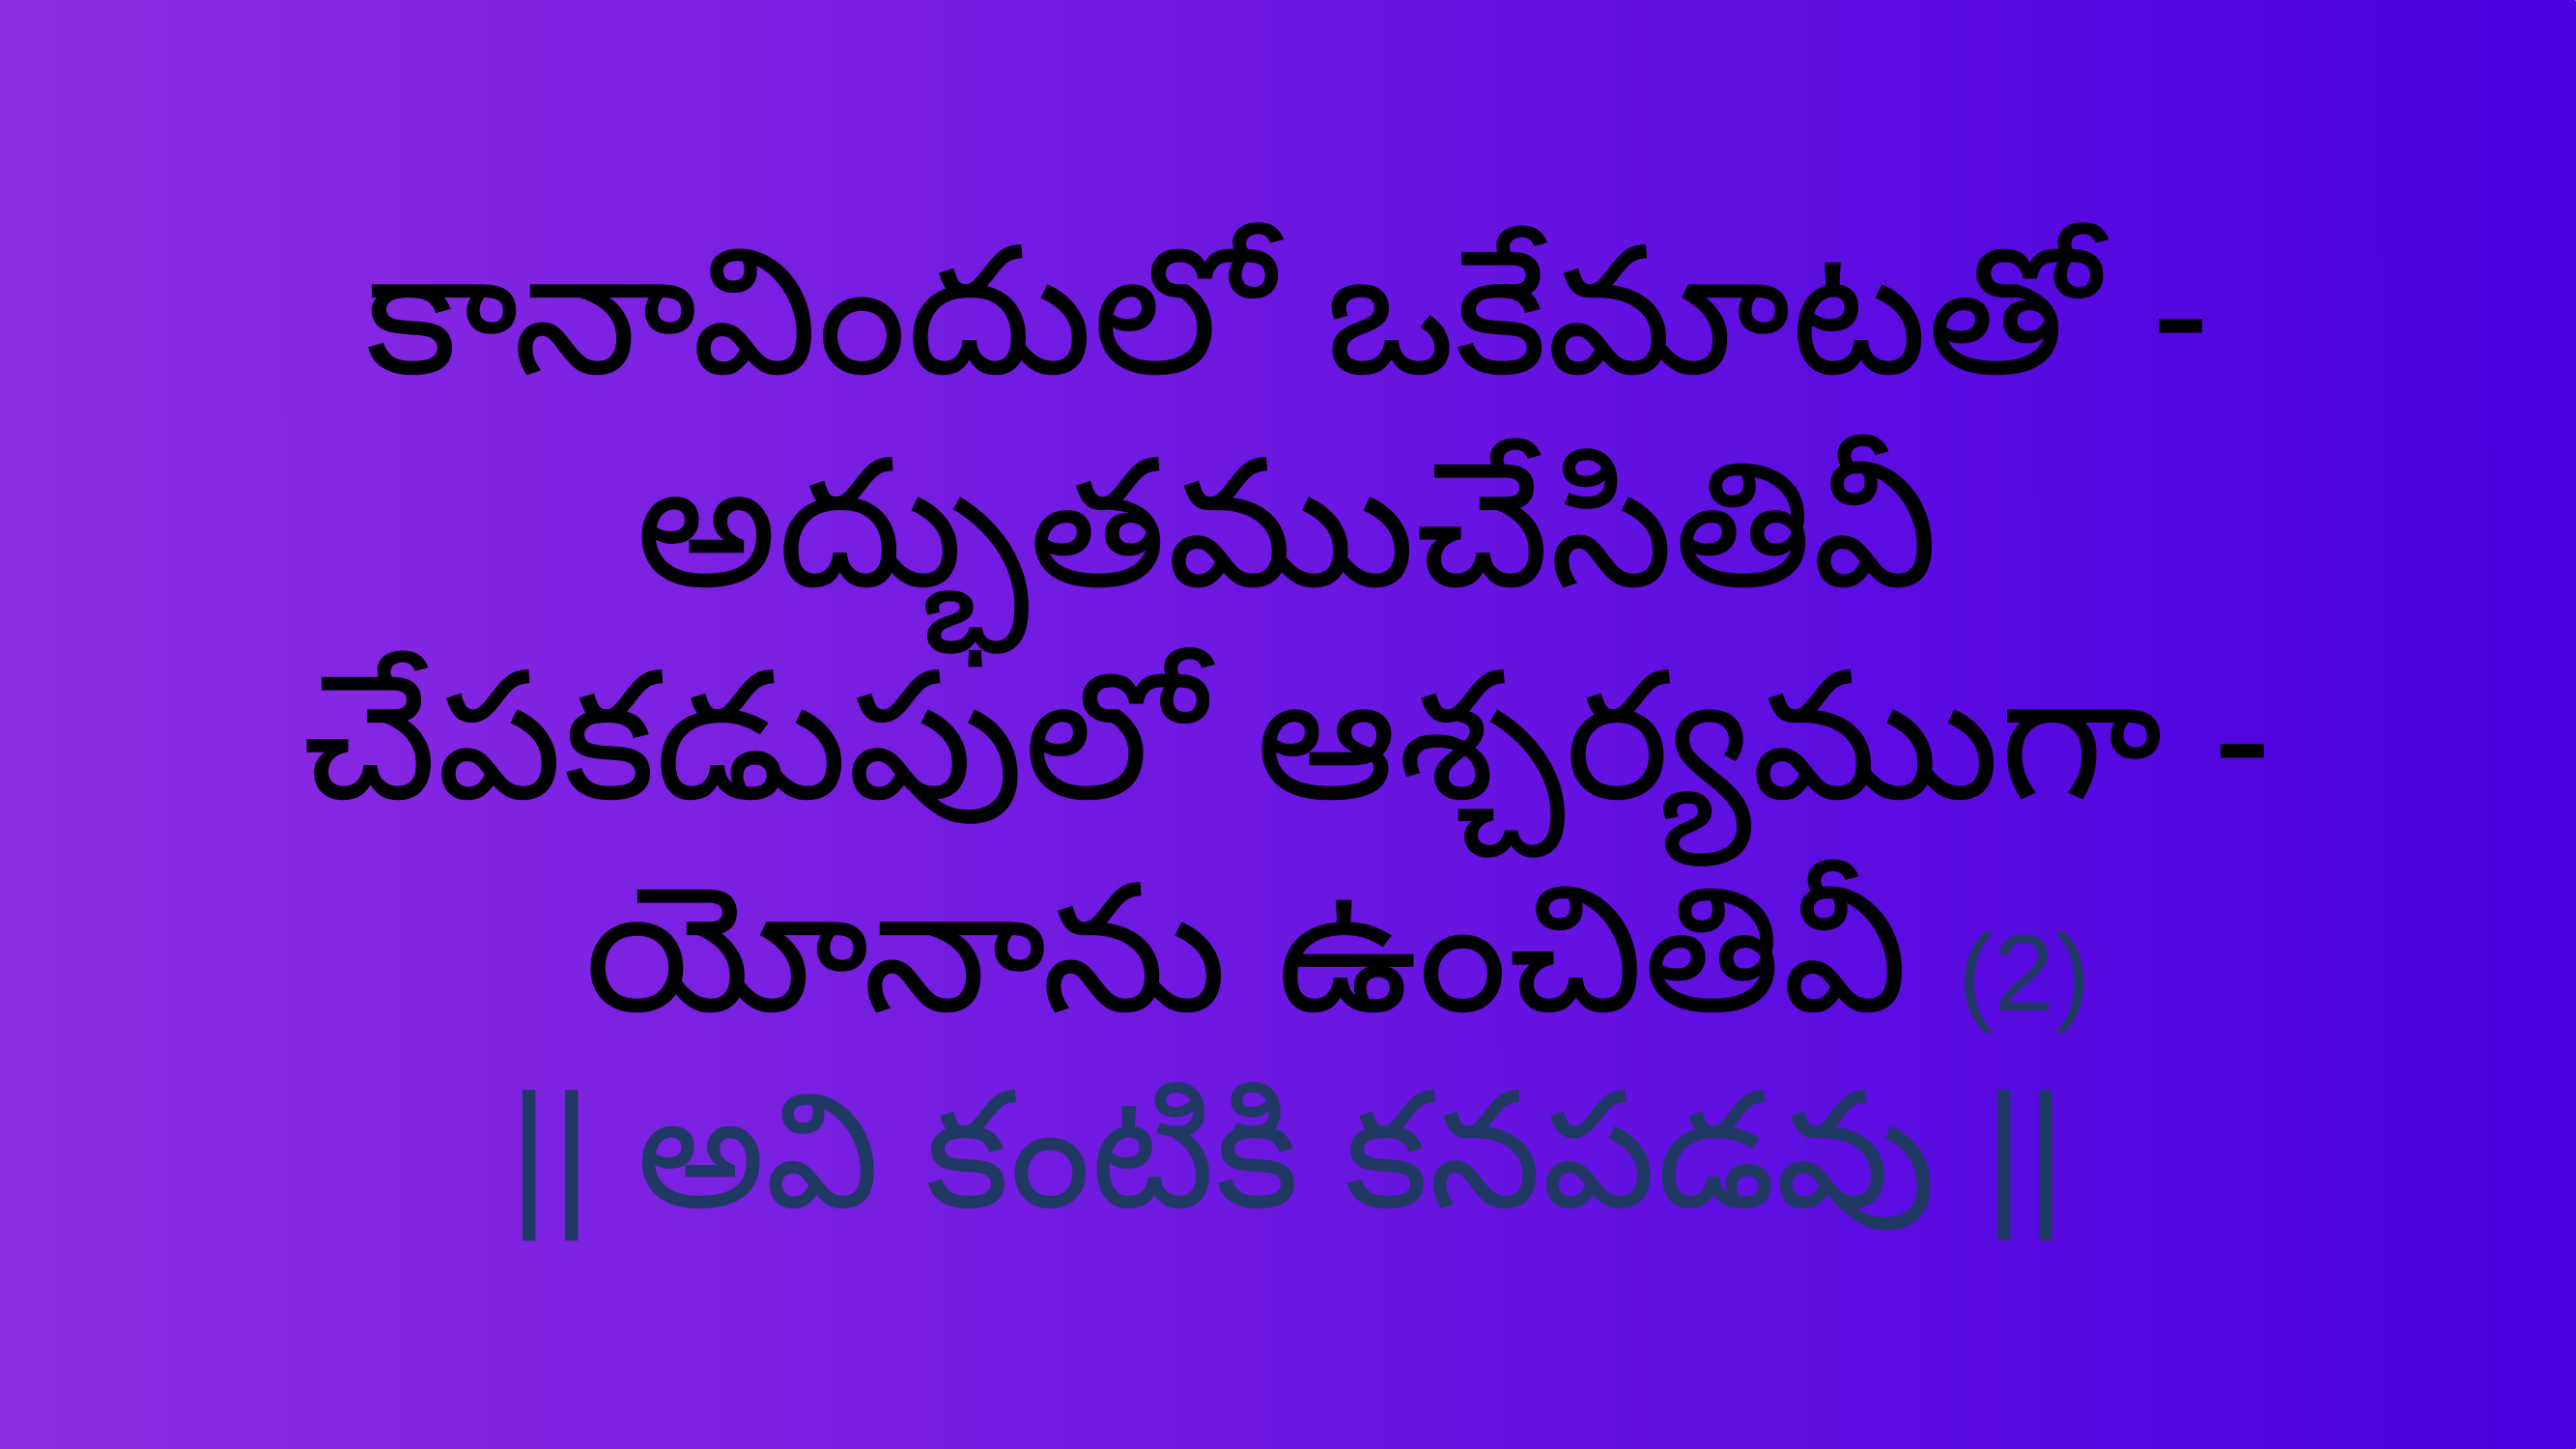

కానావిందులో ఒకేమాటతో - అద్భుతముచేసితివీ
చేపకడుపులో ఆశ్చర్యముగా -
  యోనాను ఉంచితివీ (2)
|| అవి కంటికి కనపడవు ||